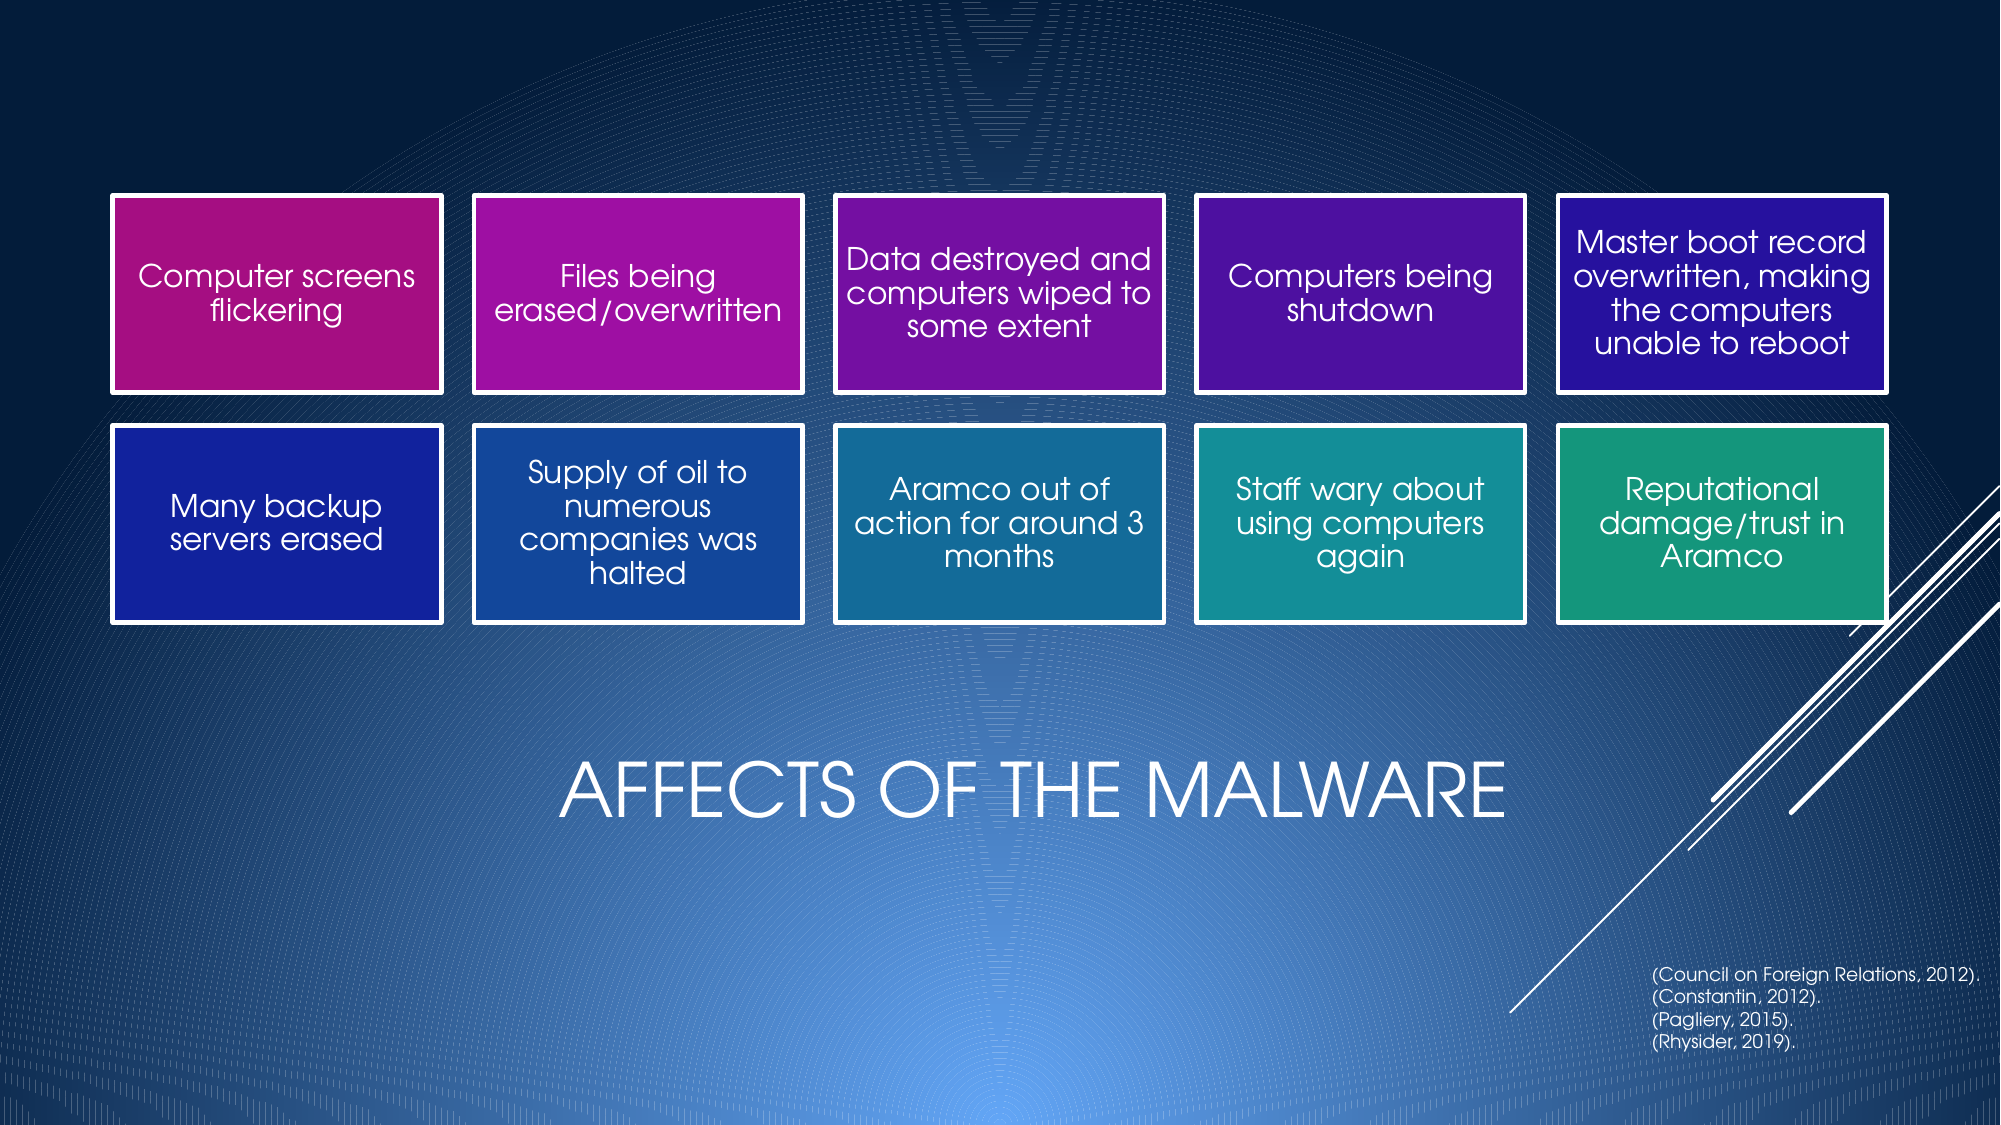

Computer screens flickering
Files being erased/overwritten
Data destroyed and computers wiped to some extent
Computers being shutdown
Master boot record overwritten, making the computers unable to reboot
Many backup servers erased
Supply of oil to numerous companies was halted
Aramco out of action for around 3 months
Staff wary about using computers again
Reputational damage/trust in Aramco
AFFECTS OF THE MALWARE
(Council on Foreign Relations, 2012).
(Constantin, 2012).
(Pagliery, 2015).
(Rhysider, 2019).